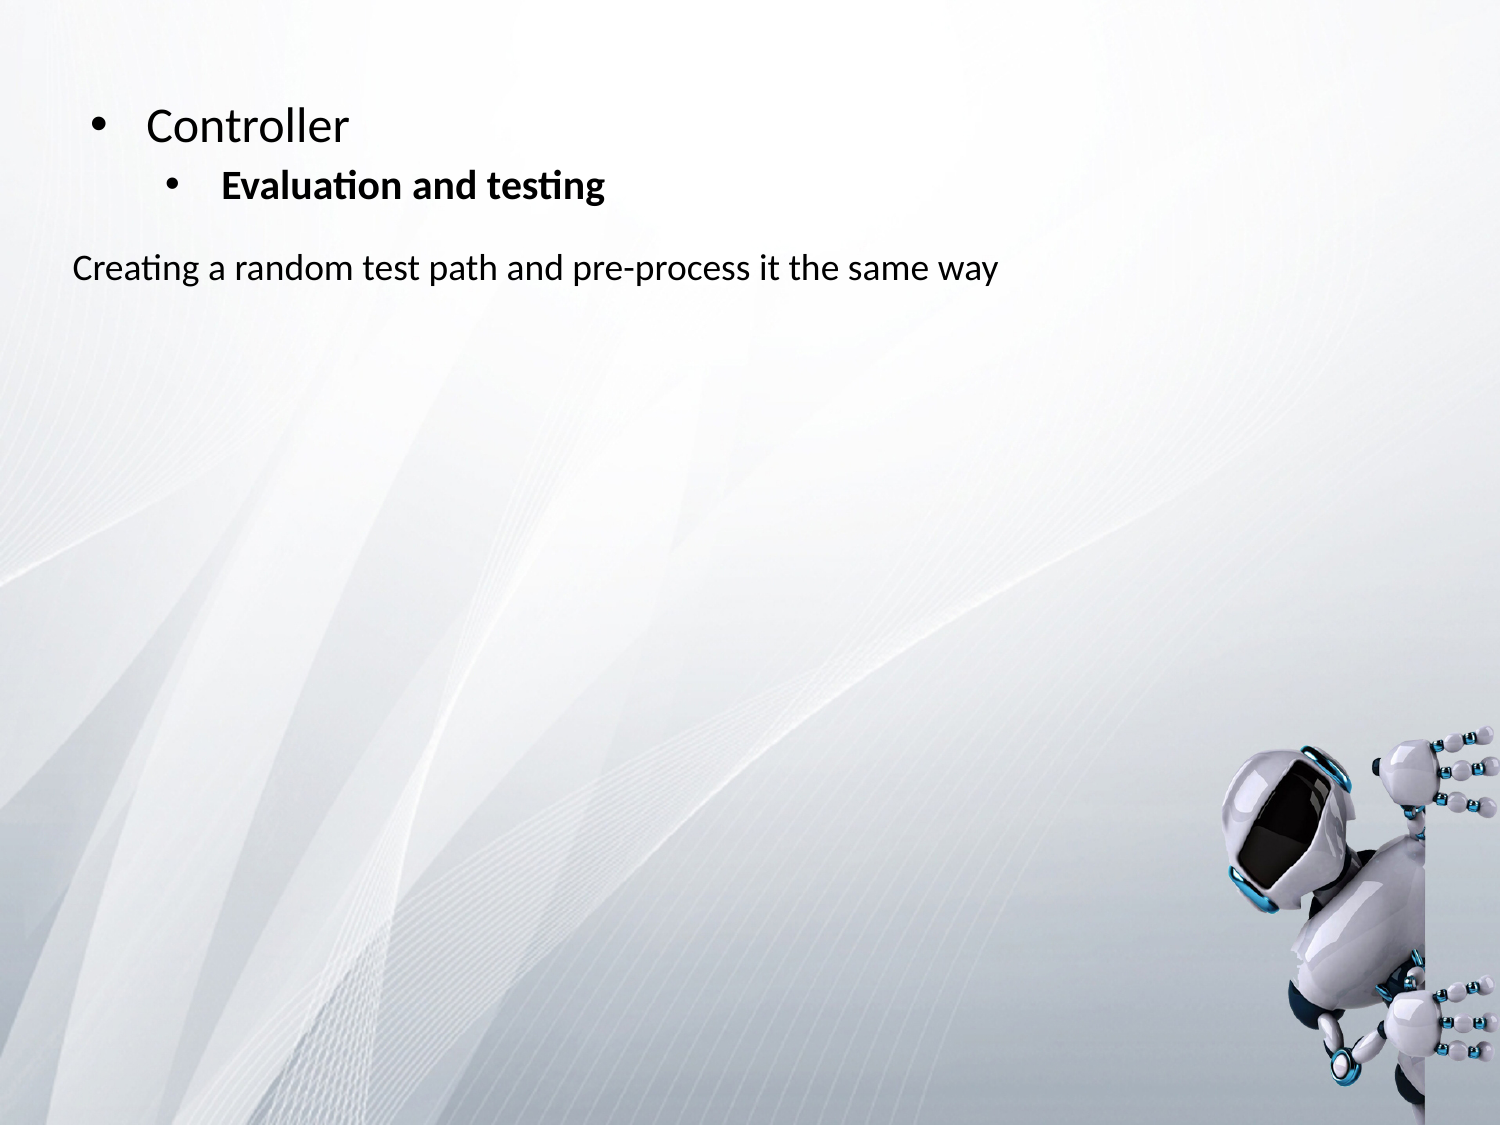

Controller
Evaluation and testing
Creating a random test path and pre-process it the same way